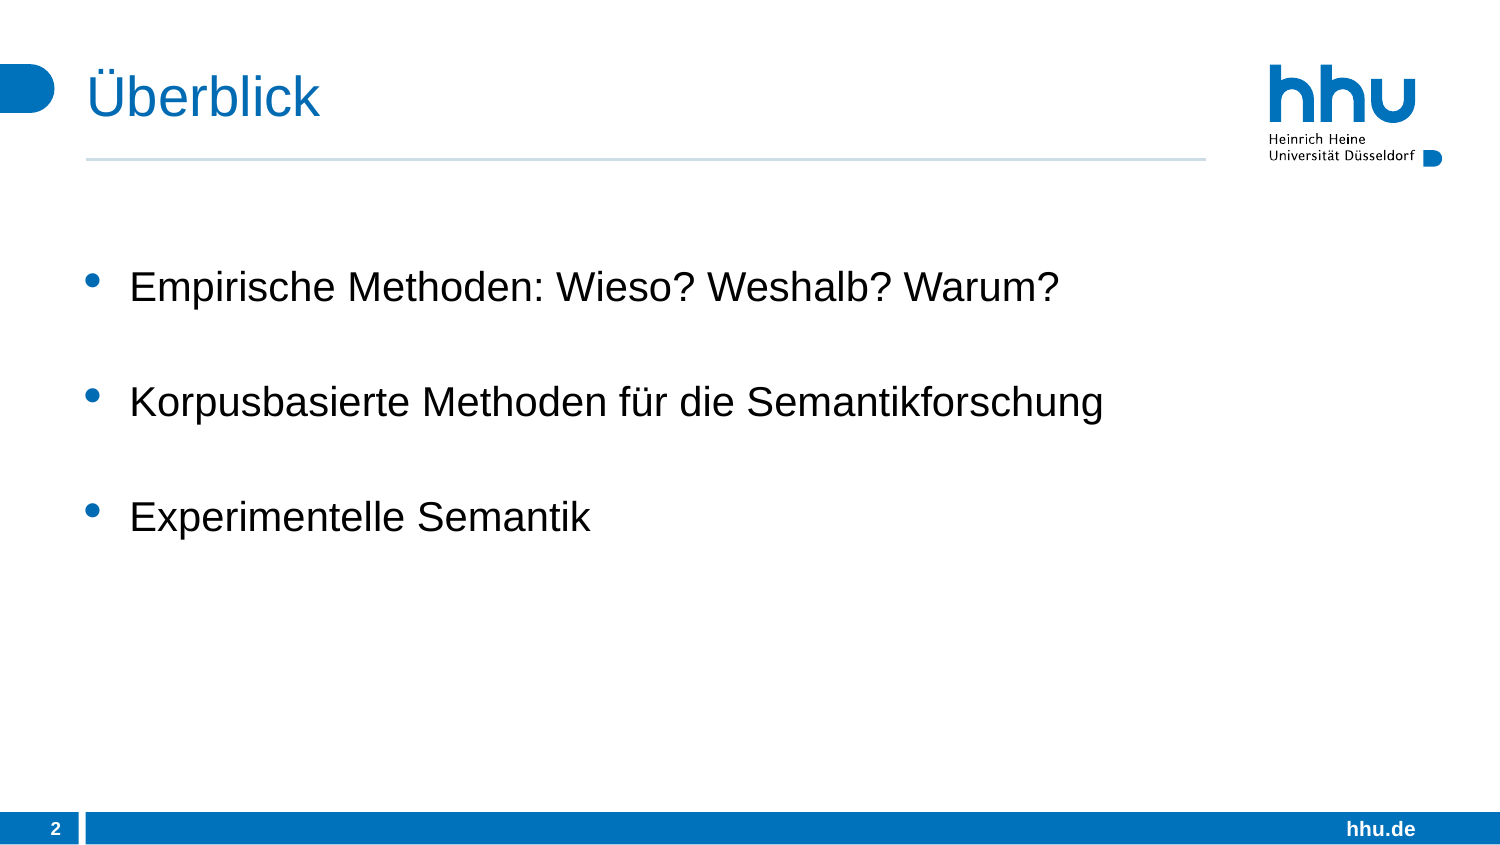

# Überblick

Empirische Methoden: Wieso? Weshalb? Warum?

Korpusbasierte Methoden für die Semantikforschung

Experimentelle Semantik
2